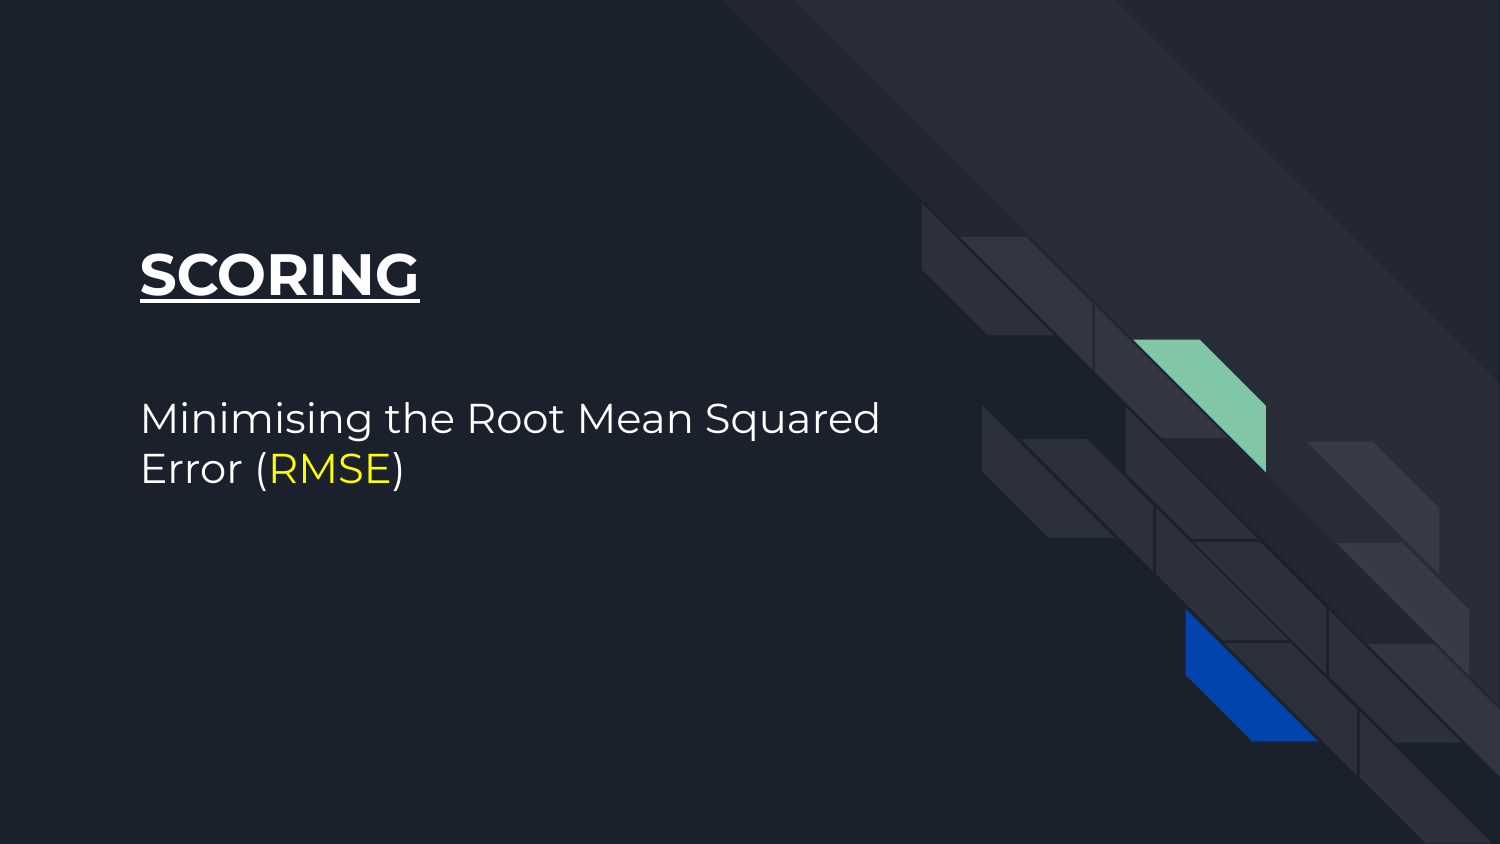

SCORING
# Minimising the Root Mean Squared Error (RMSE)